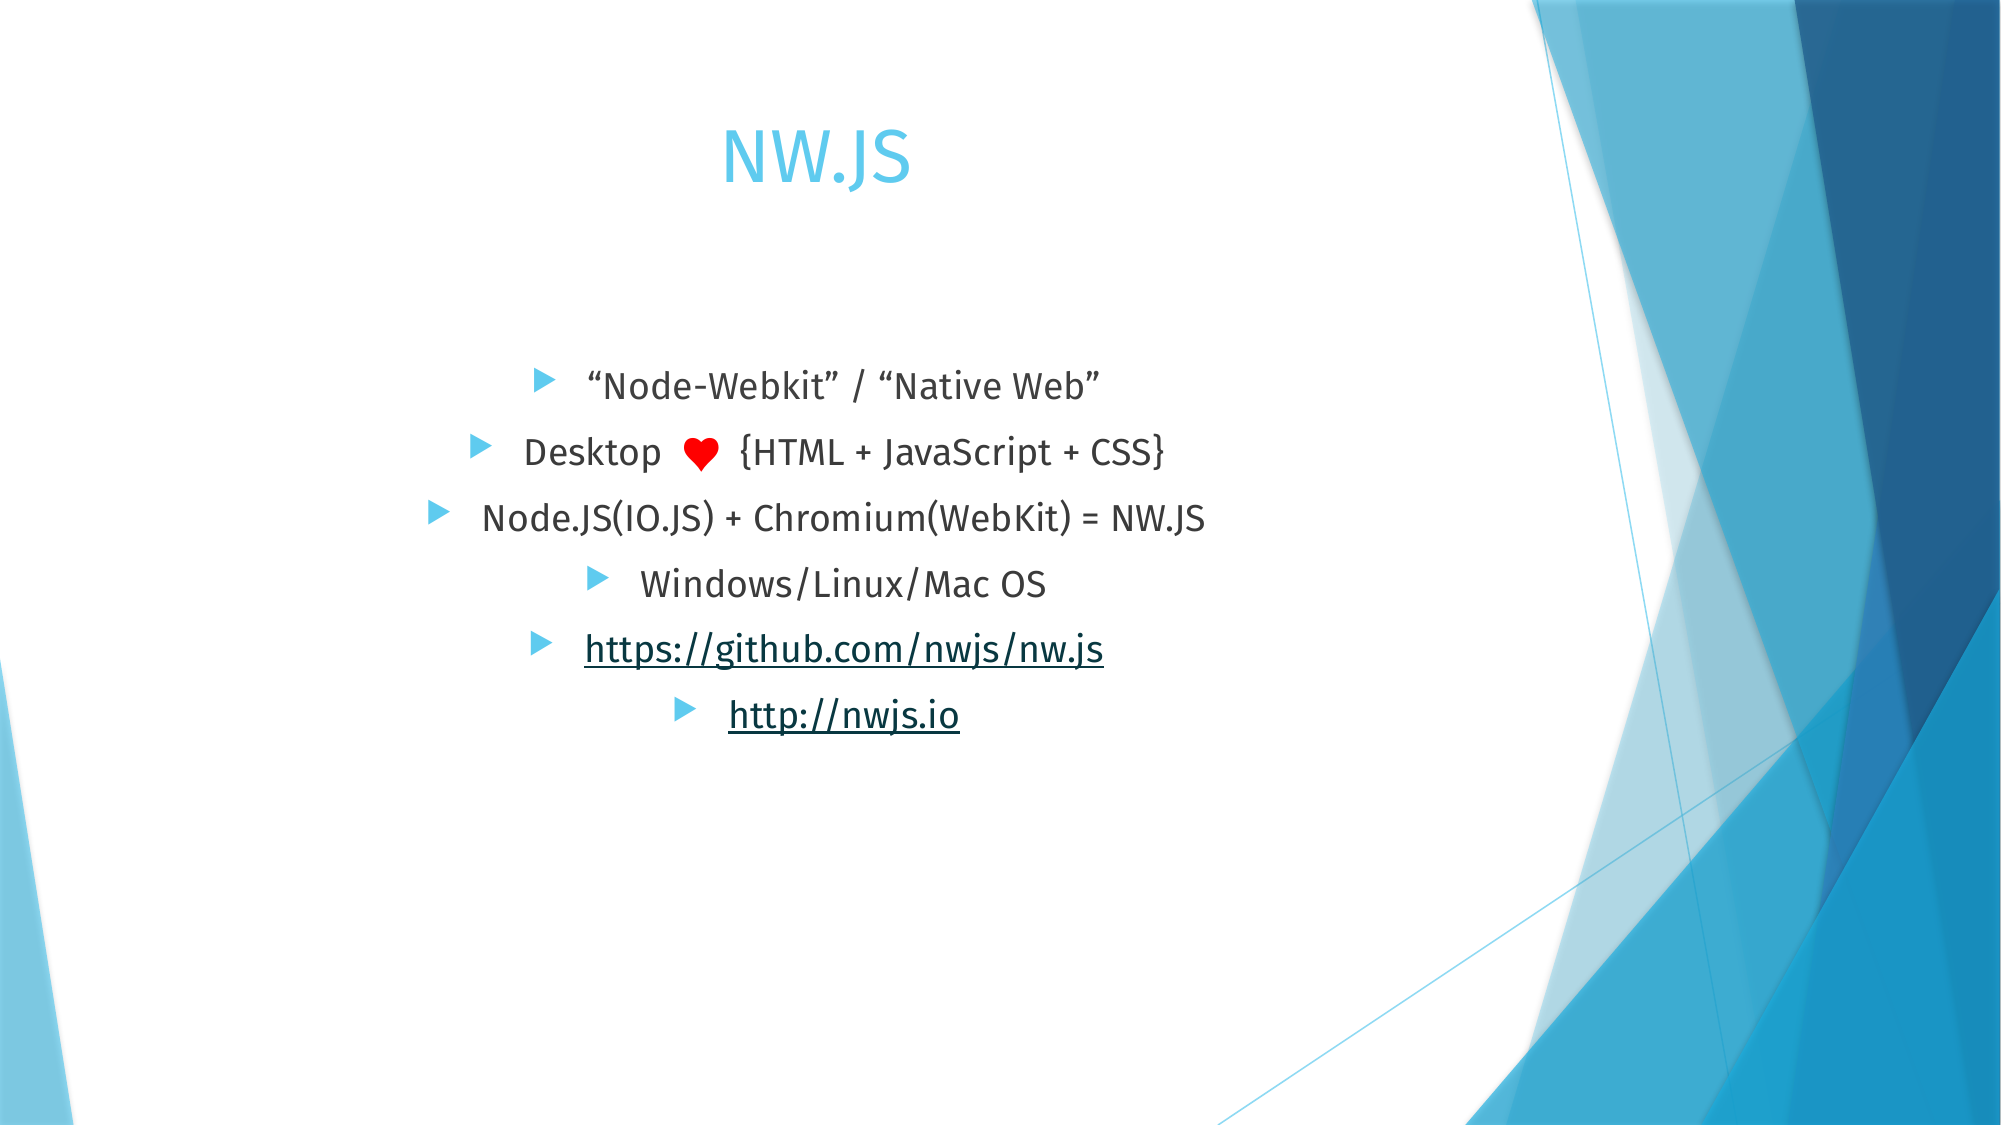

# NW.JS
“Node-Webkit” / “Native Web”
Desktop  ♥ {HTML + JavaScript + CSS}
Node.JS(IO.JS) + Chromium(WebKit) = NW.JS
Windows/Linux/Mac OS
https://github.com/nwjs/nw.js
http://nwjs.io